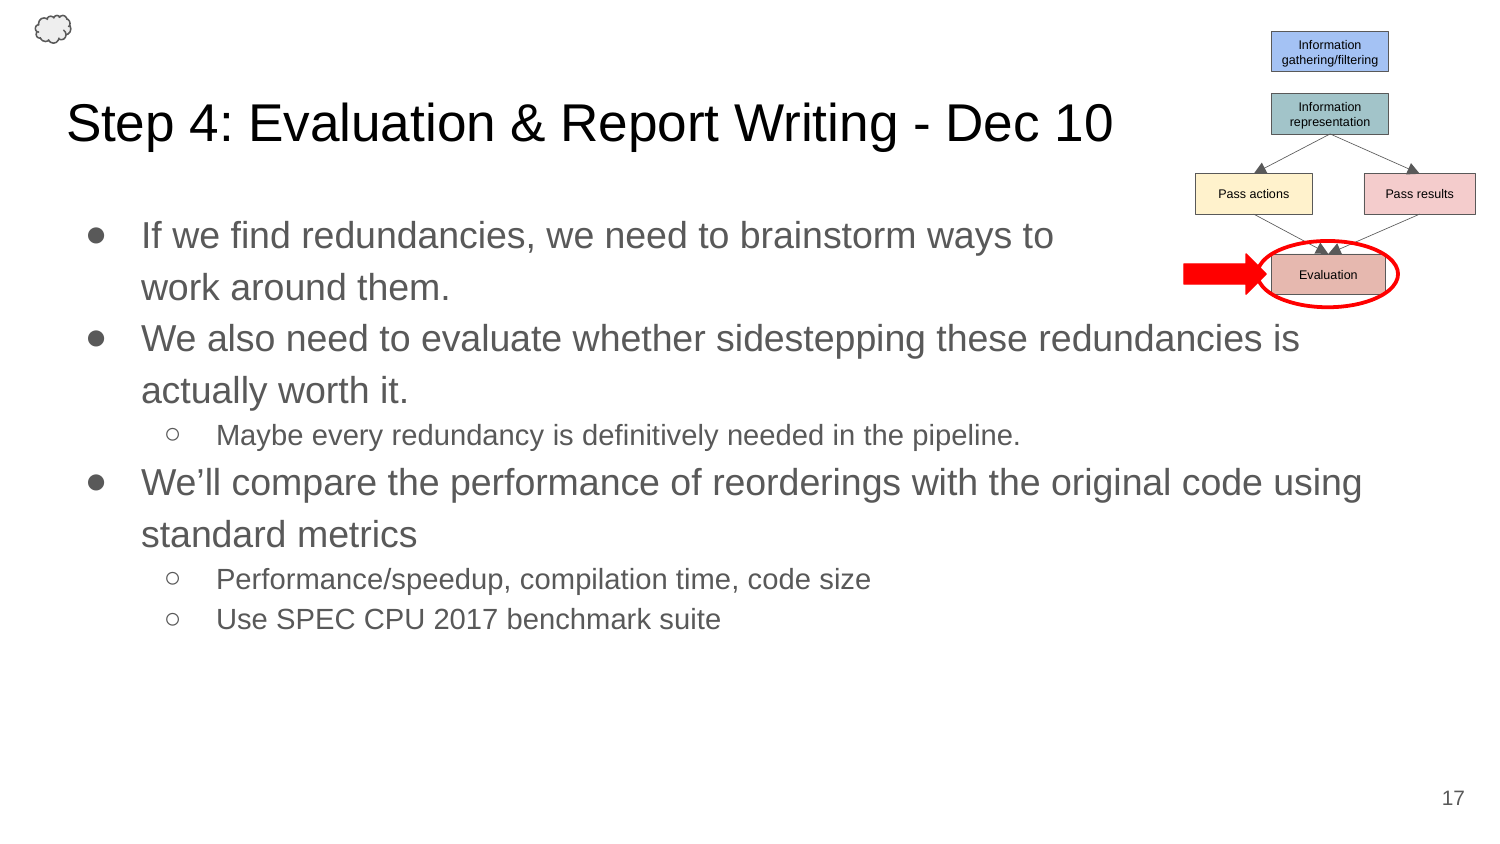

Information gathering/filtering
# Step 4: Evaluation & Report Writing - Dec 10

Information representation
Pass actions
Pass results
If we find redundancies, we need to brainstorm ways to
work around them.
We also need to evaluate whether sidestepping these redundancies is actually worth it.
Maybe every redundancy is definitively needed in the pipeline.
We’ll compare the performance of reorderings with the original code using standard metrics
Performance/speedup, compilation time, code size
Use SPEC CPU 2017 benchmark suite

Evaluation
17